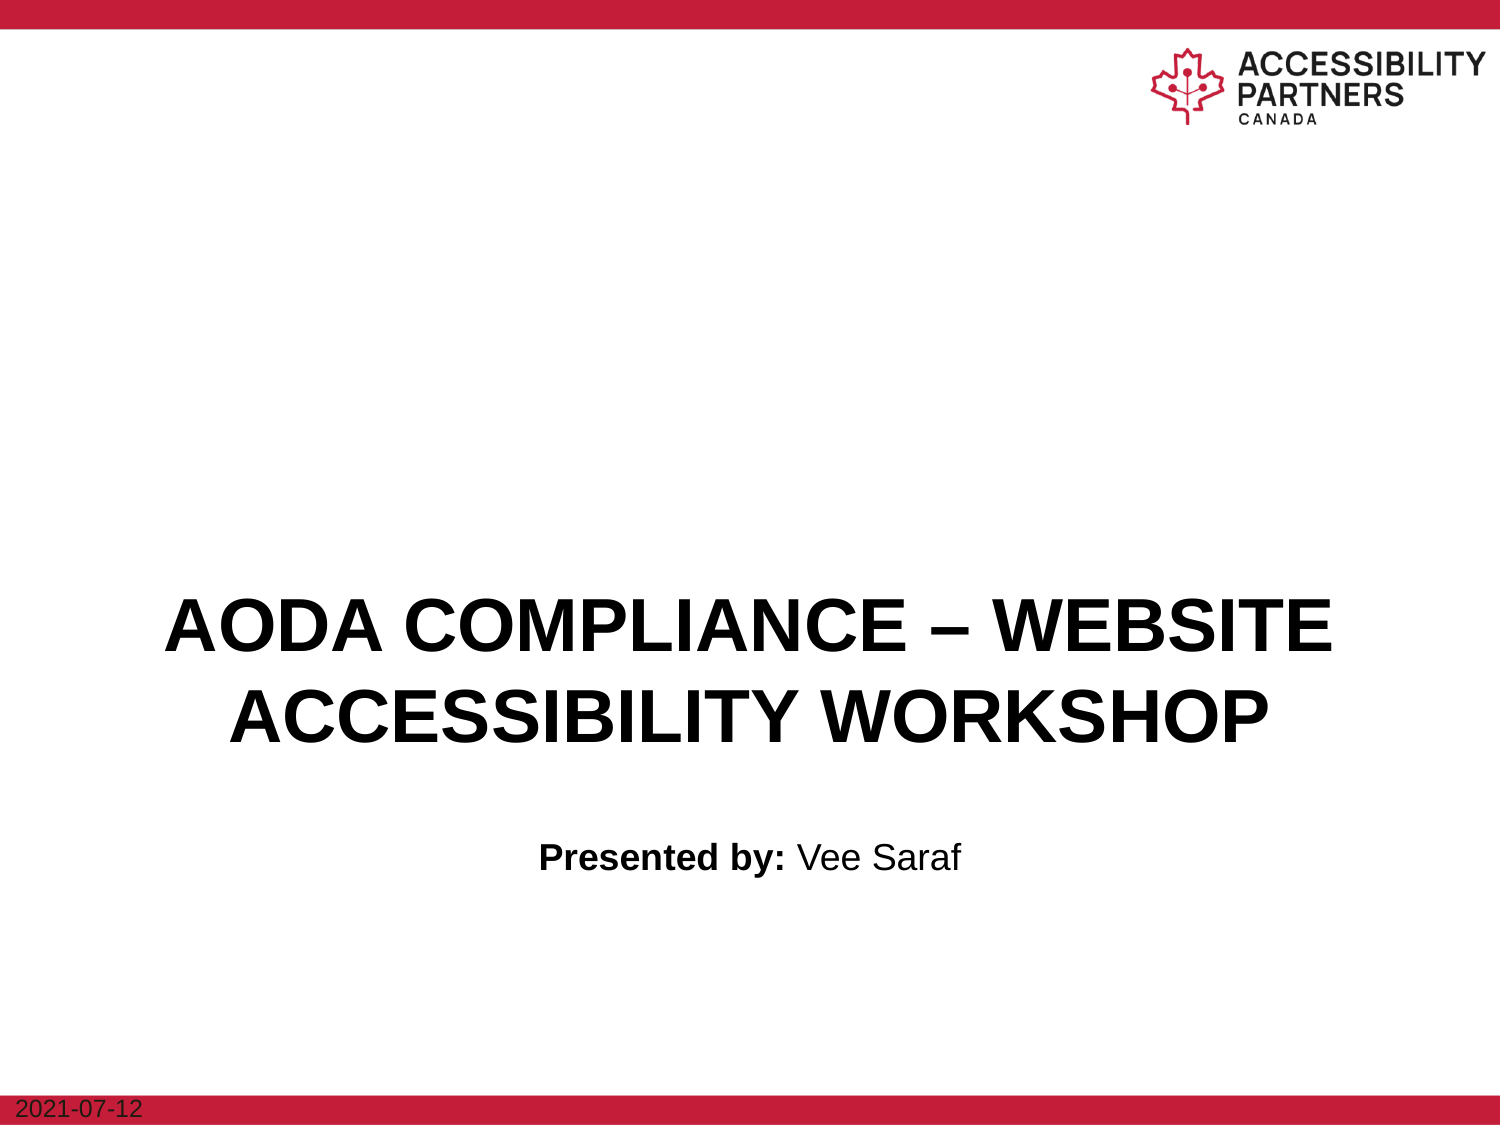

# AODA COMPLIANCE – WEBSITE ACCESSIBILITY WORKSHOP
Presented by: Vee Saraf
2021-07-12